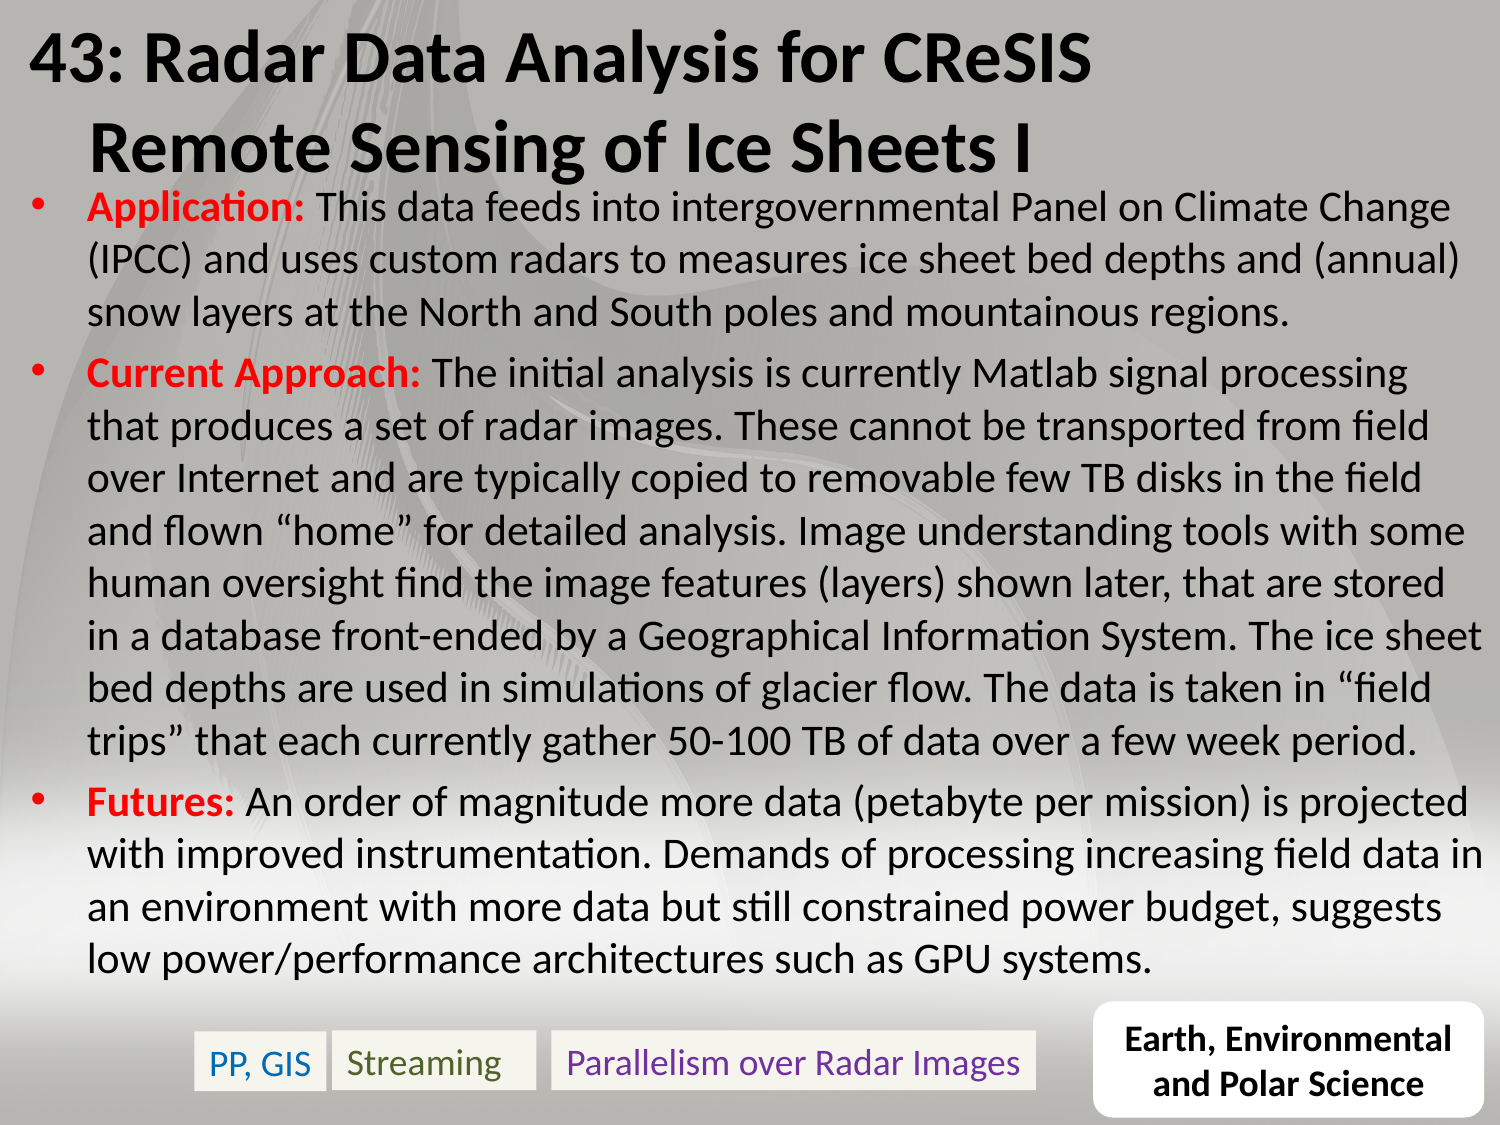

# 43: Radar Data Analysis for CReSIS Remote Sensing of Ice Sheets I
Application: This data feeds into intergovernmental Panel on Climate Change (IPCC) and uses custom radars to measures ice sheet bed depths and (annual) snow layers at the North and South poles and mountainous regions.
Current Approach: The initial analysis is currently Matlab signal processing that produces a set of radar images. These cannot be transported from field over Internet and are typically copied to removable few TB disks in the field and flown “home” for detailed analysis. Image understanding tools with some human oversight find the image features (layers) shown later, that are stored in a database front-ended by a Geographical Information System. The ice sheet bed depths are used in simulations of glacier flow. The data is taken in “field trips” that each currently gather 50-100 TB of data over a few week period.
Futures: An order of magnitude more data (petabyte per mission) is projected with improved instrumentation. Demands of processing increasing field data in an environment with more data but still constrained power budget, suggests low power/performance architectures such as GPU systems.
Earth, Environmental and Polar Science
Streaming
Parallelism over Radar Images
PP, GIS